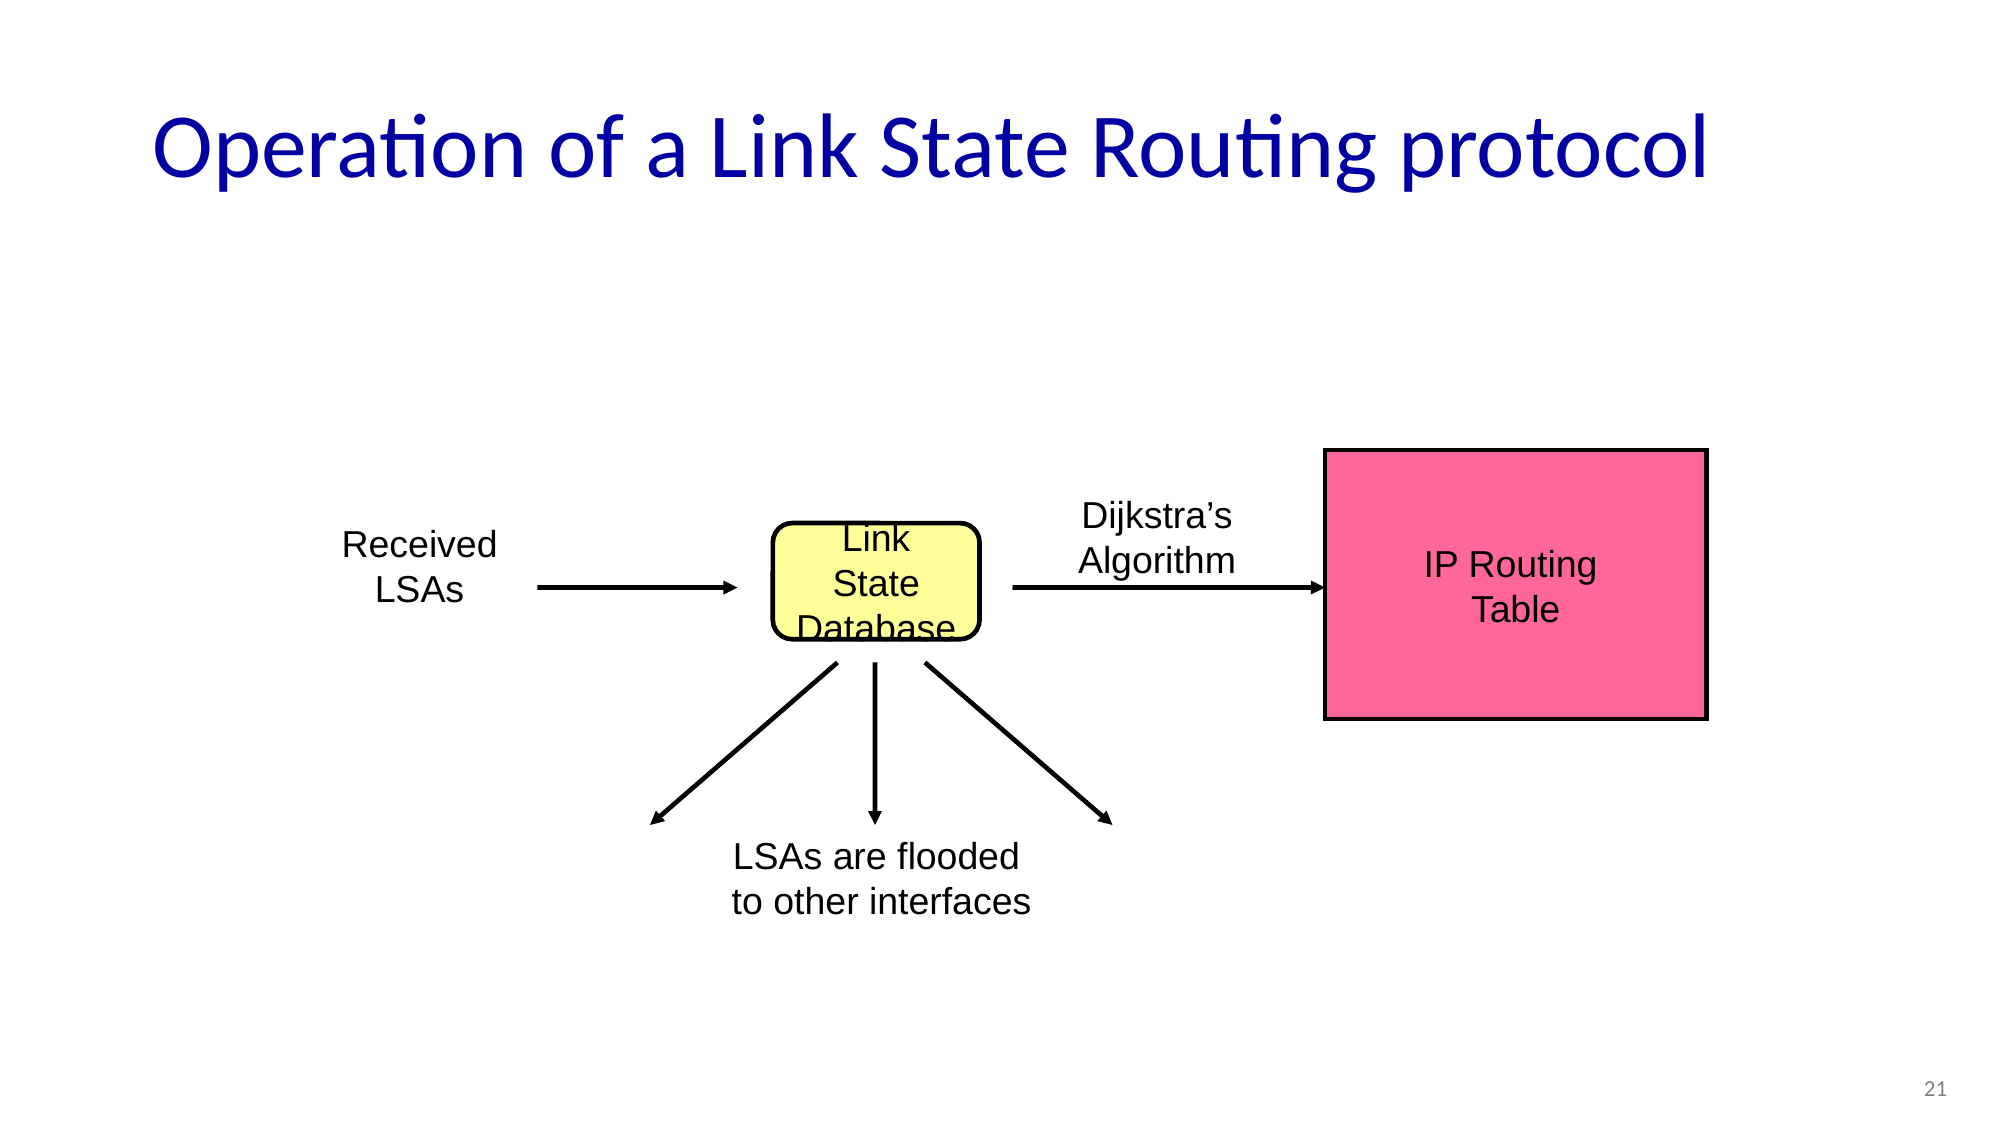

21
# Operation of a Link State Routing protocol
IP Routing
Table
Dijkstra’s
Algorithm
Received
LSAs
Link State
Database

LSAs are flooded
to other interfaces